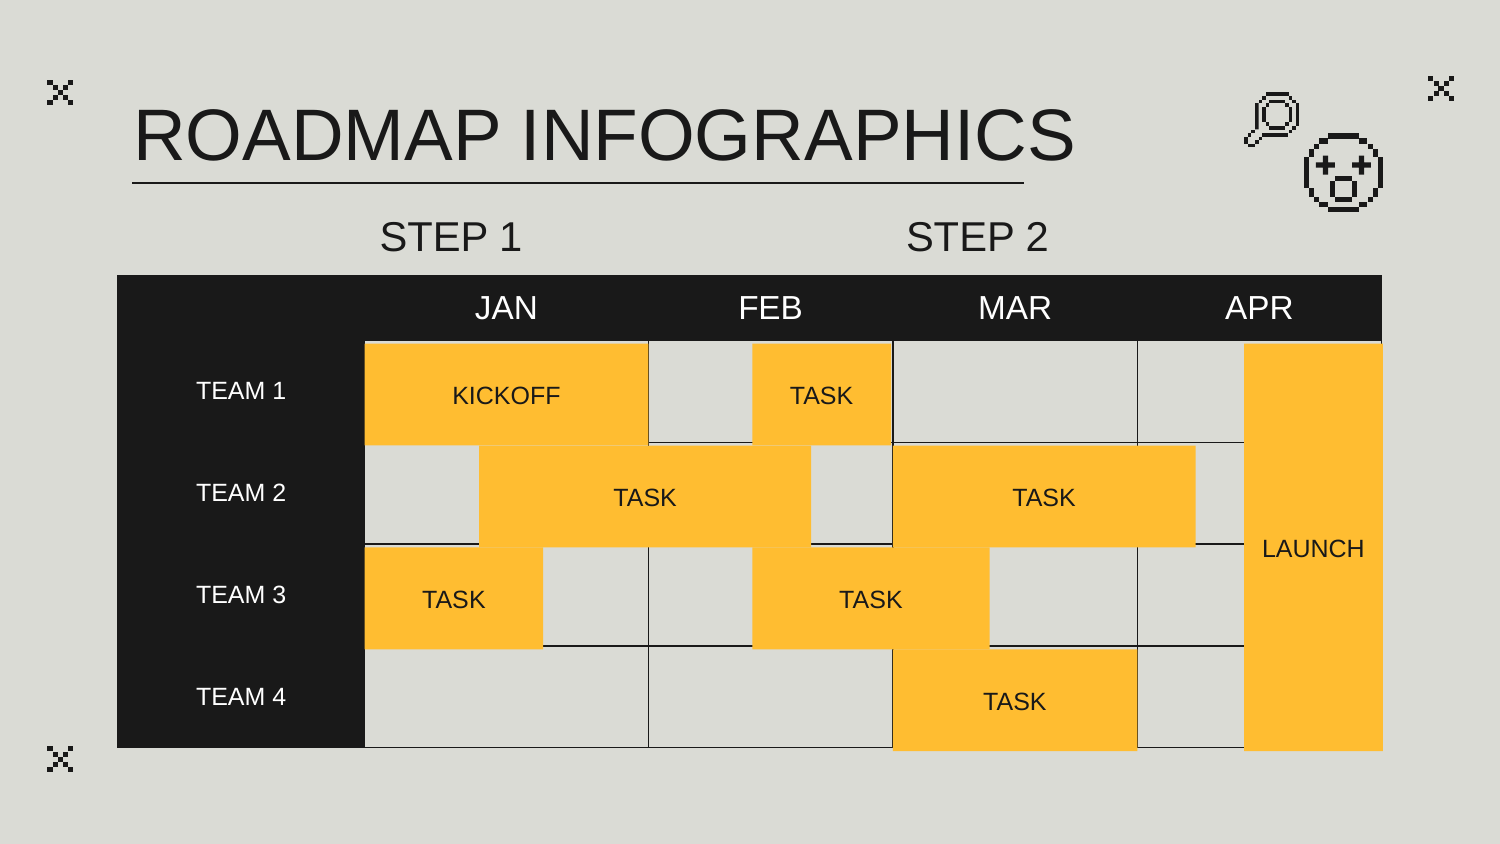

# ROADMAP INFOGRAPHICS

STEP 1
STEP 2
|  | JAN | FEB | MAR | APR |
| --- | --- | --- | --- | --- |
| TEAM 1 |  |  |  |  |
| TEAM 2 |  |  |  |  |
| TEAM 3 |  |  |  |  |
| TEAM 4 |  |  |  |  |
KICKOFF
TASK
LAUNCH
TASK
TASK
TASK
TASK
TASK